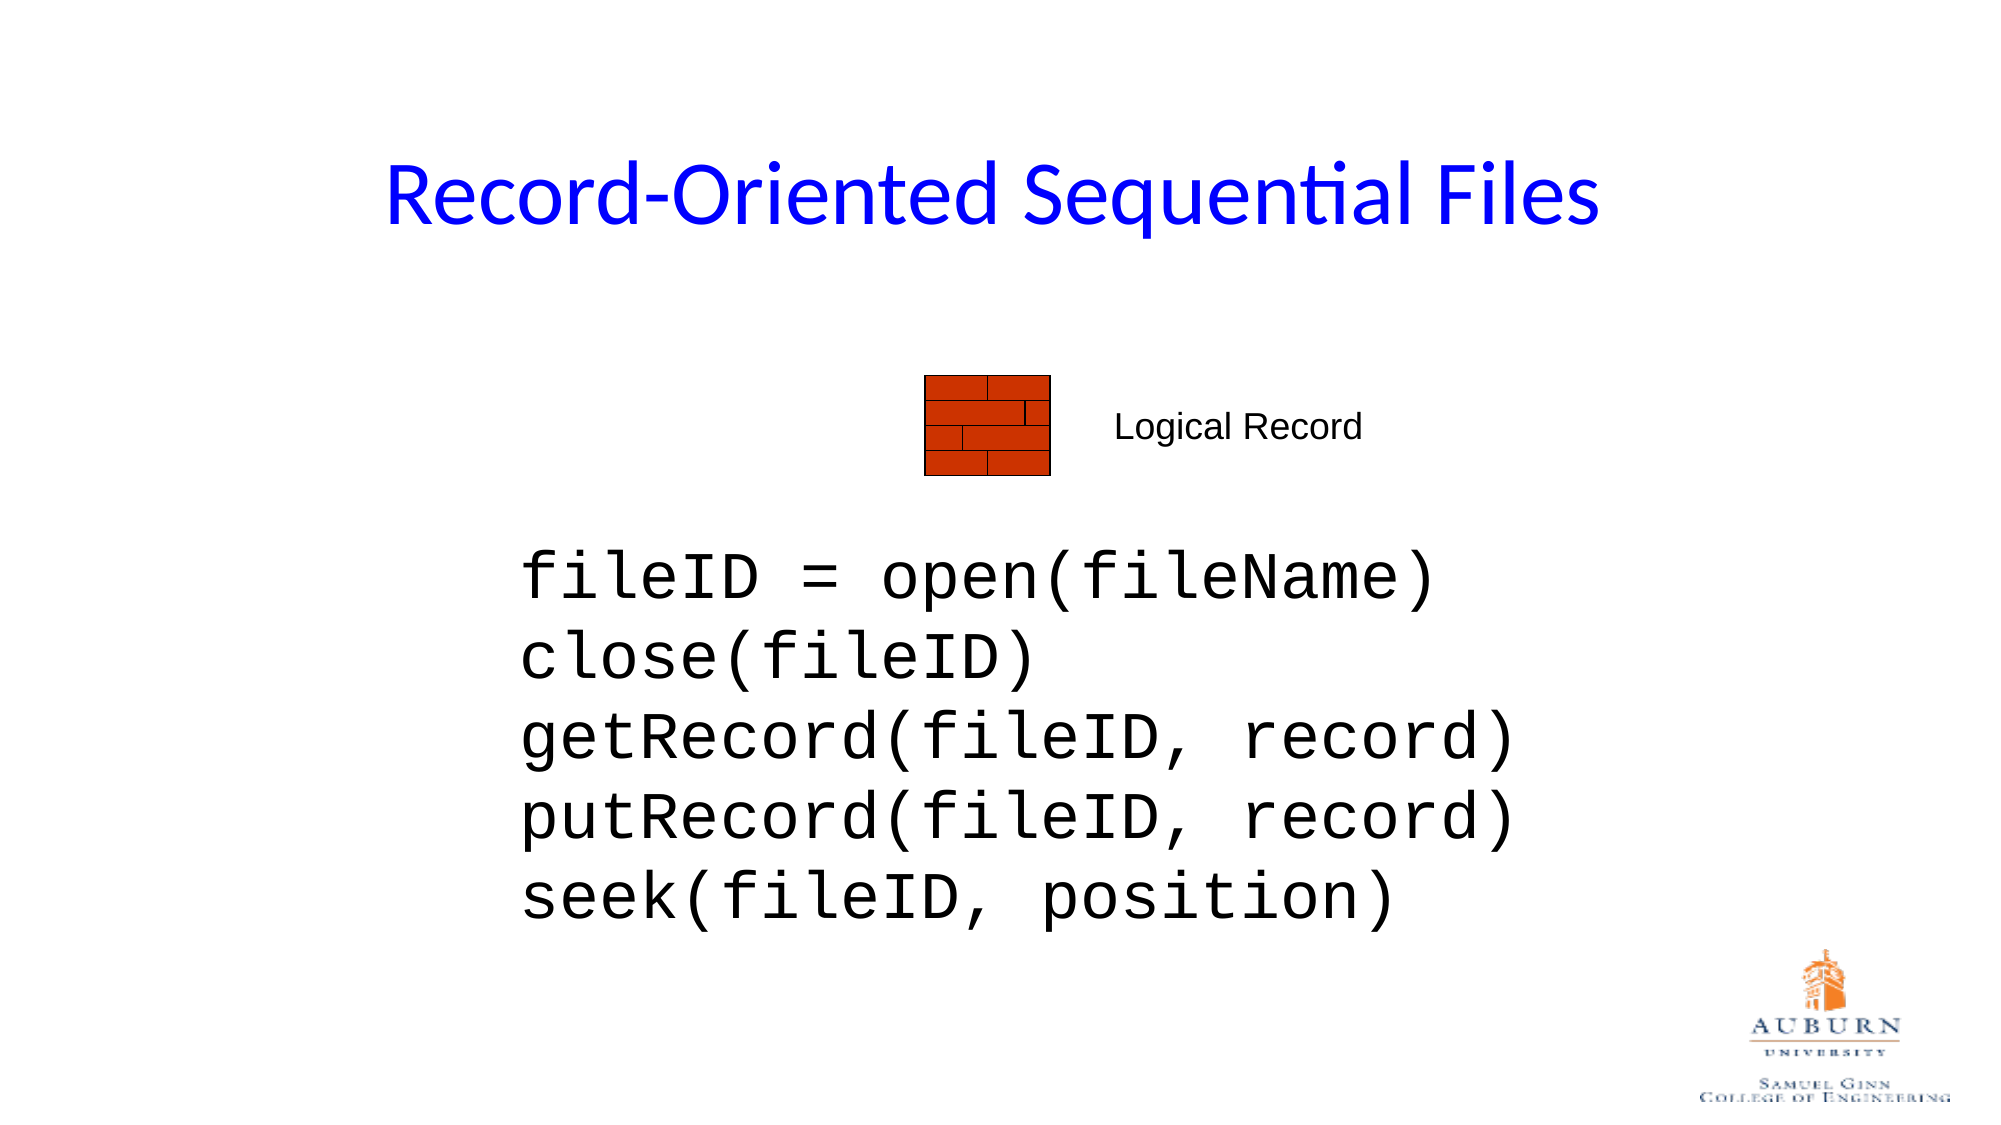

# Record-Oriented Sequential Files

Logical Record

fileID = open(fileName)
close(fileID)
getRecord(fileID, record)
putRecord(fileID, record)
seek(fileID, position)